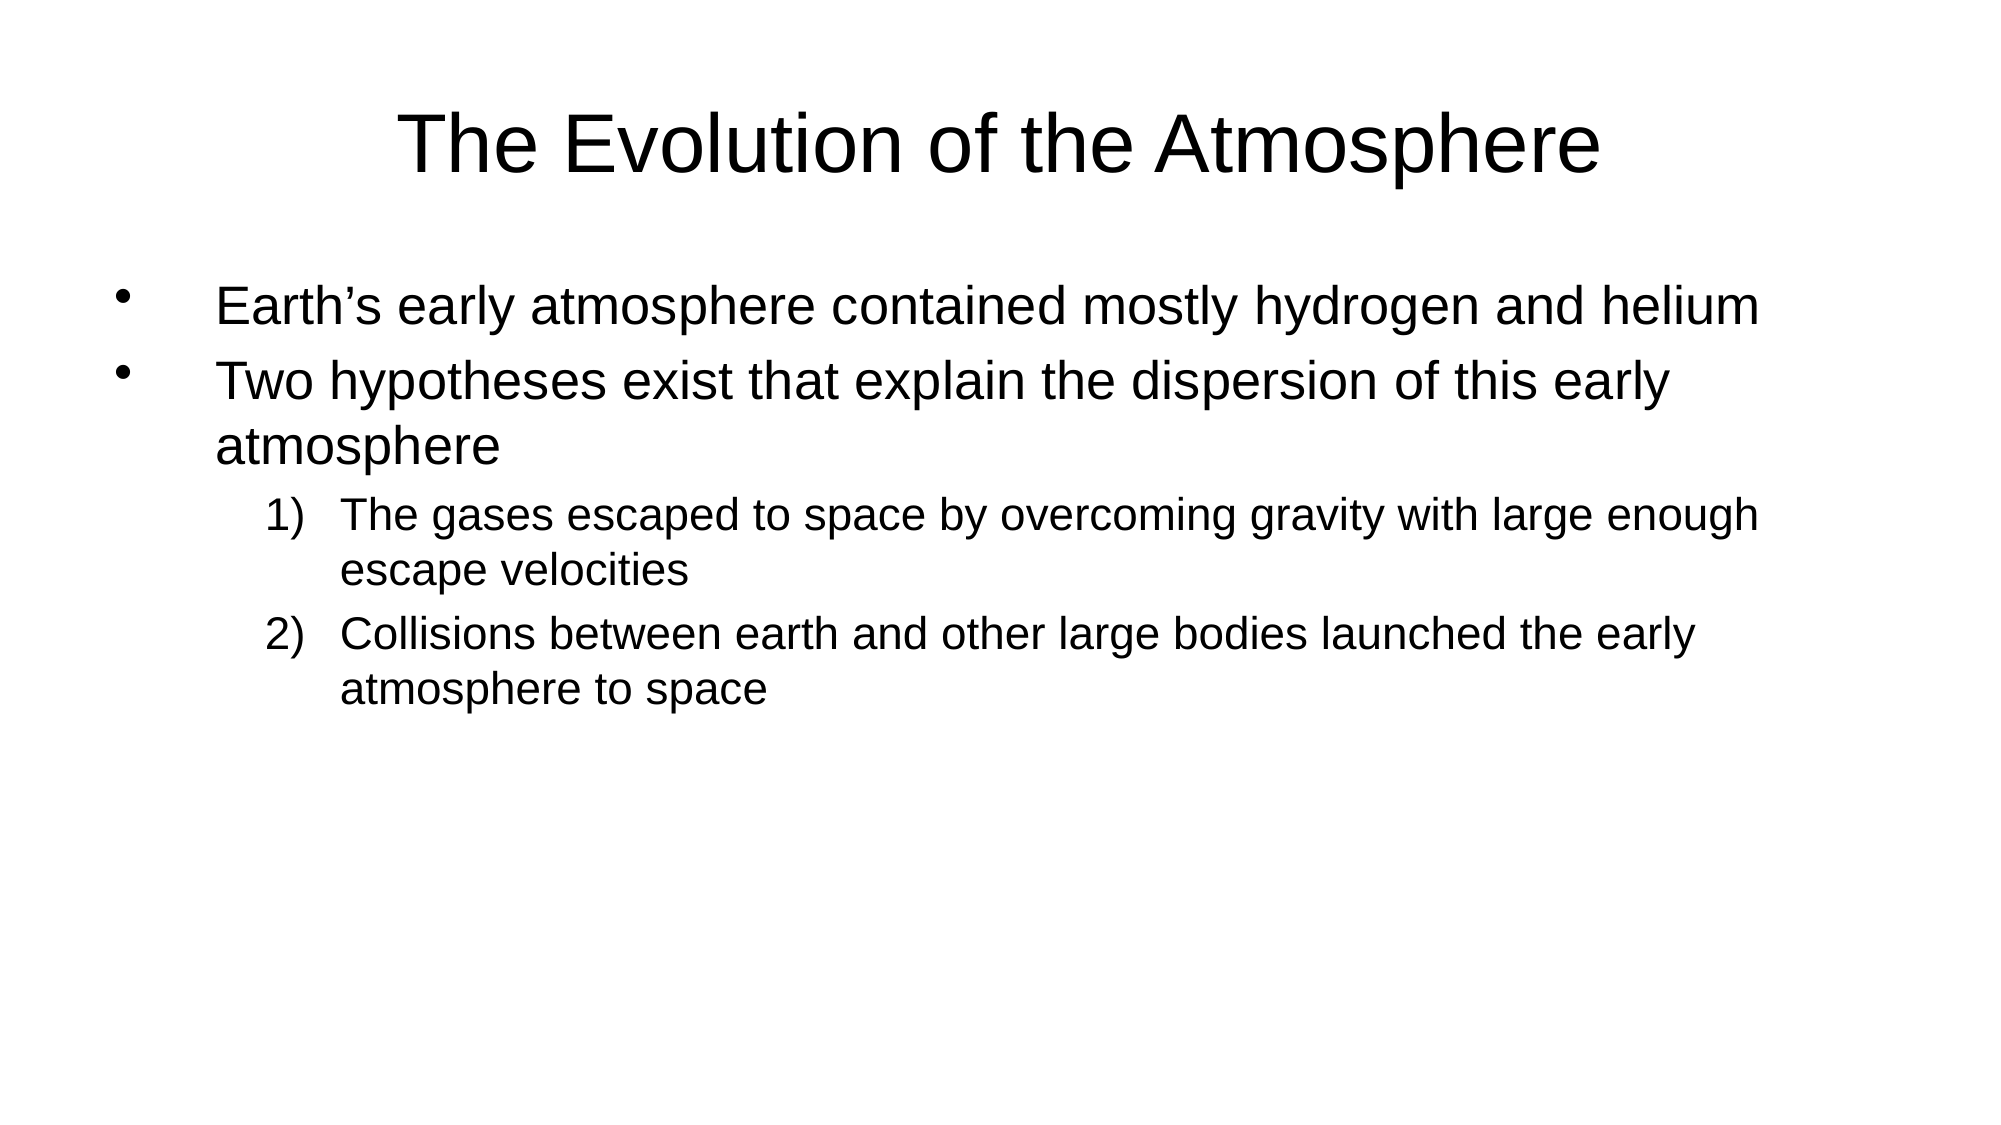

# The Evolution of the Atmosphere
Earth’s early atmosphere contained mostly hydrogen and helium
Two hypotheses exist that explain the dispersion of this early atmosphere
The gases escaped to space by overcoming gravity with large enough escape velocities
Collisions between earth and other large bodies launched the early atmosphere to space